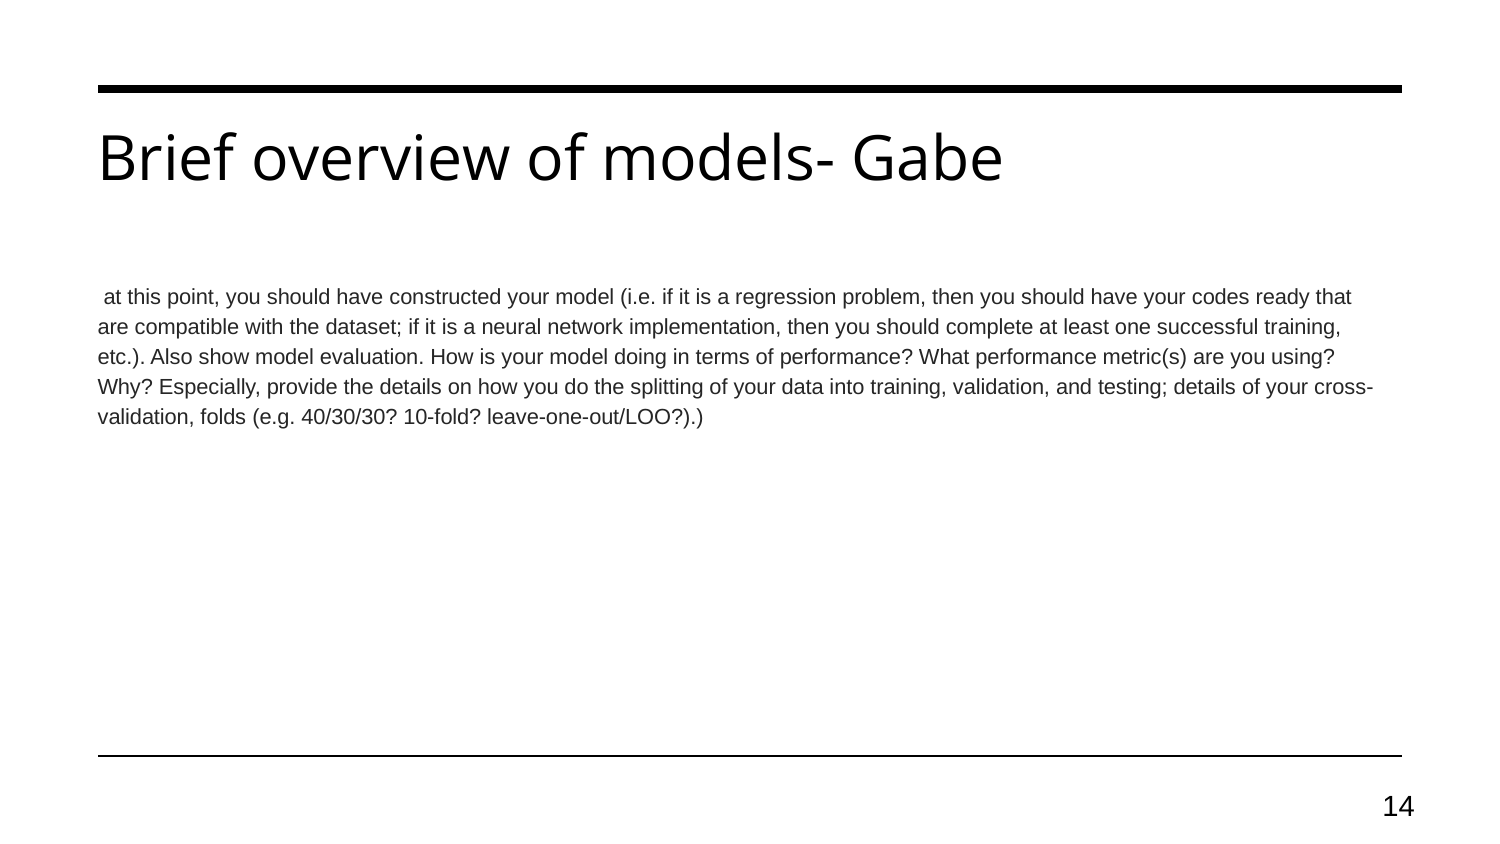

# Brief overview of models- Gabe
 at this point, you should have constructed your model (i.e. if it is a regression problem, then you should have your codes ready that are compatible with the dataset; if it is a neural network implementation, then you should complete at least one successful training, etc.). Also show model evaluation. How is your model doing in terms of performance? What performance metric(s) are you using? Why? Especially, provide the details on how you do the splitting of your data into training, validation, and testing; details of your cross-validation, folds (e.g. 40/30/30? 10-fold? leave-one-out/LOO?).)

14